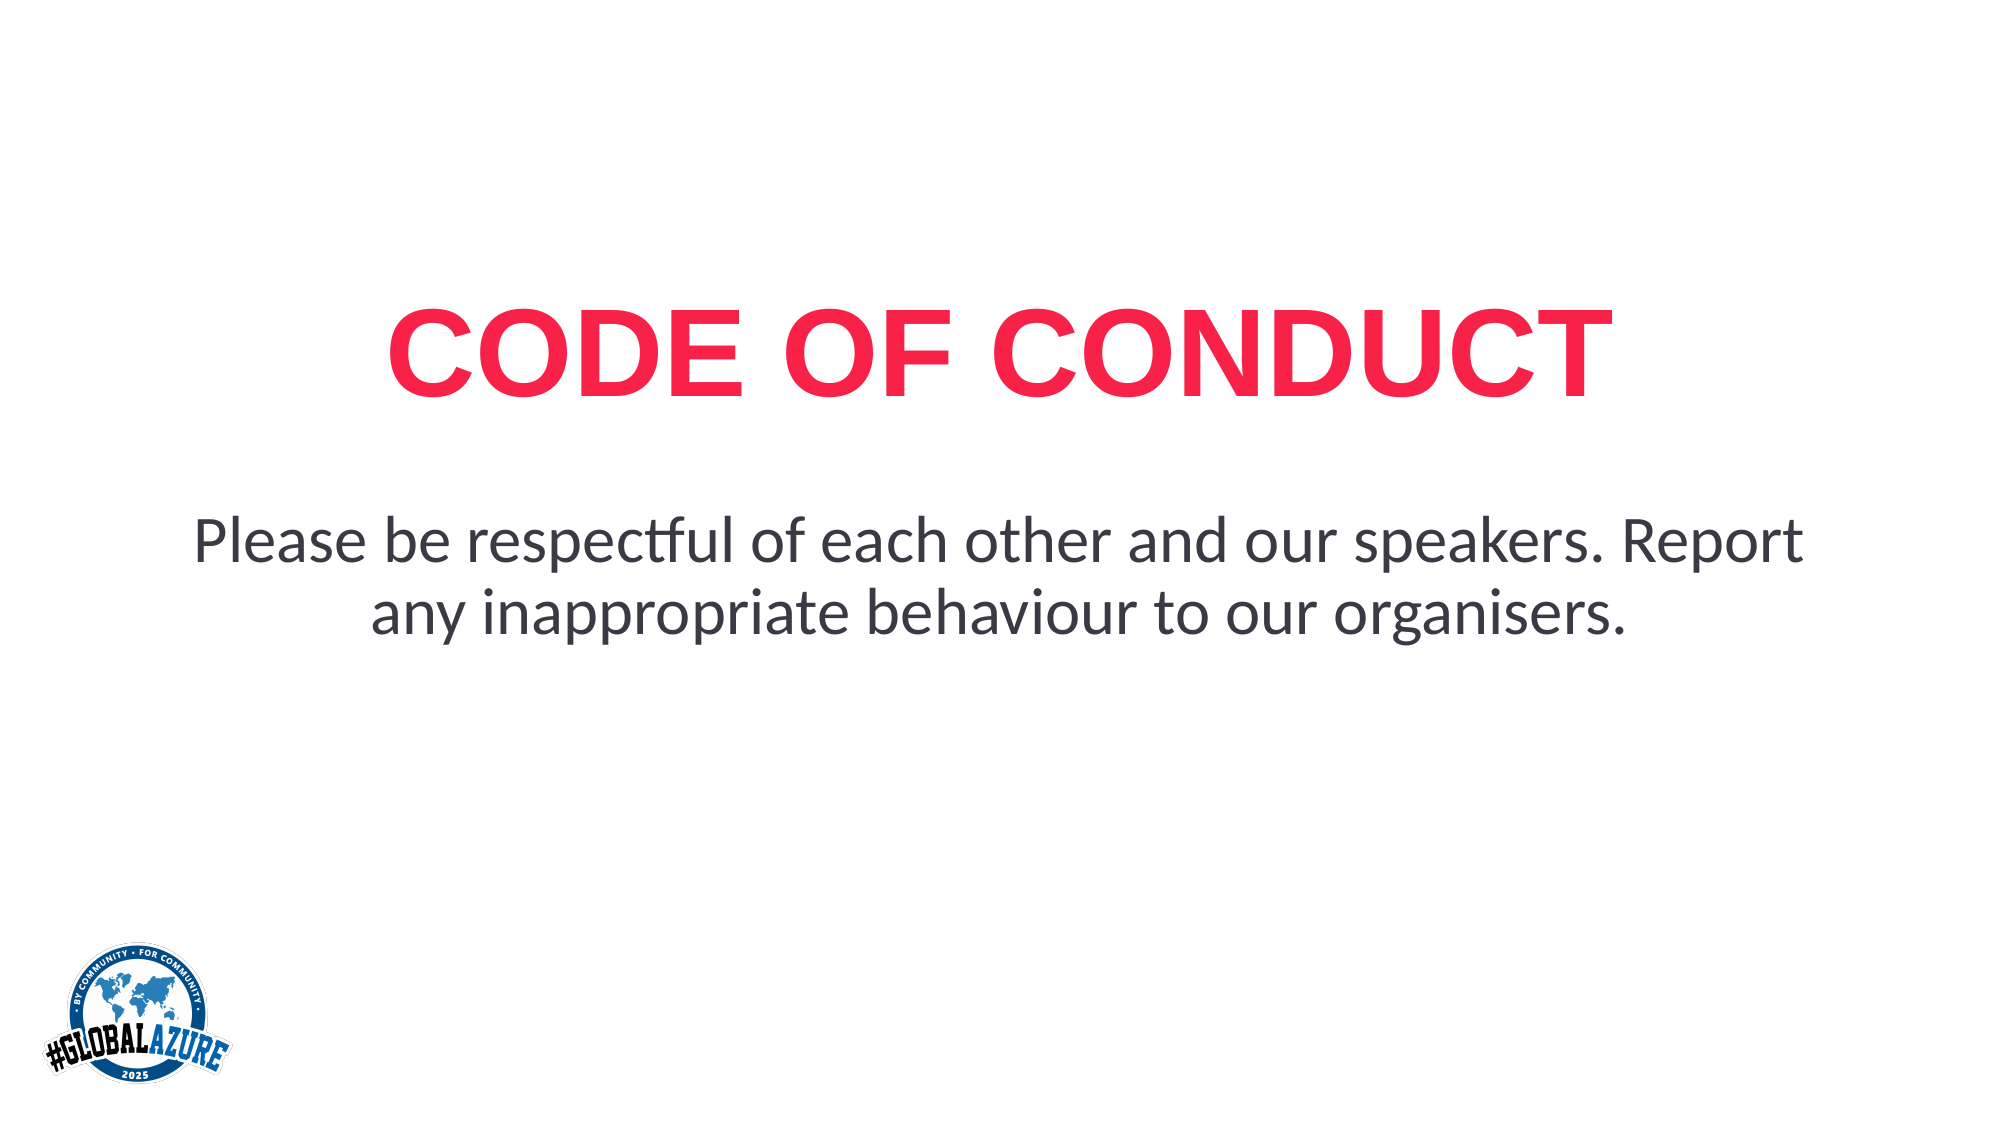

# CODE OF CONDUCT
Please be respectful of each other and our speakers. Report any inappropriate behaviour to our organisers.